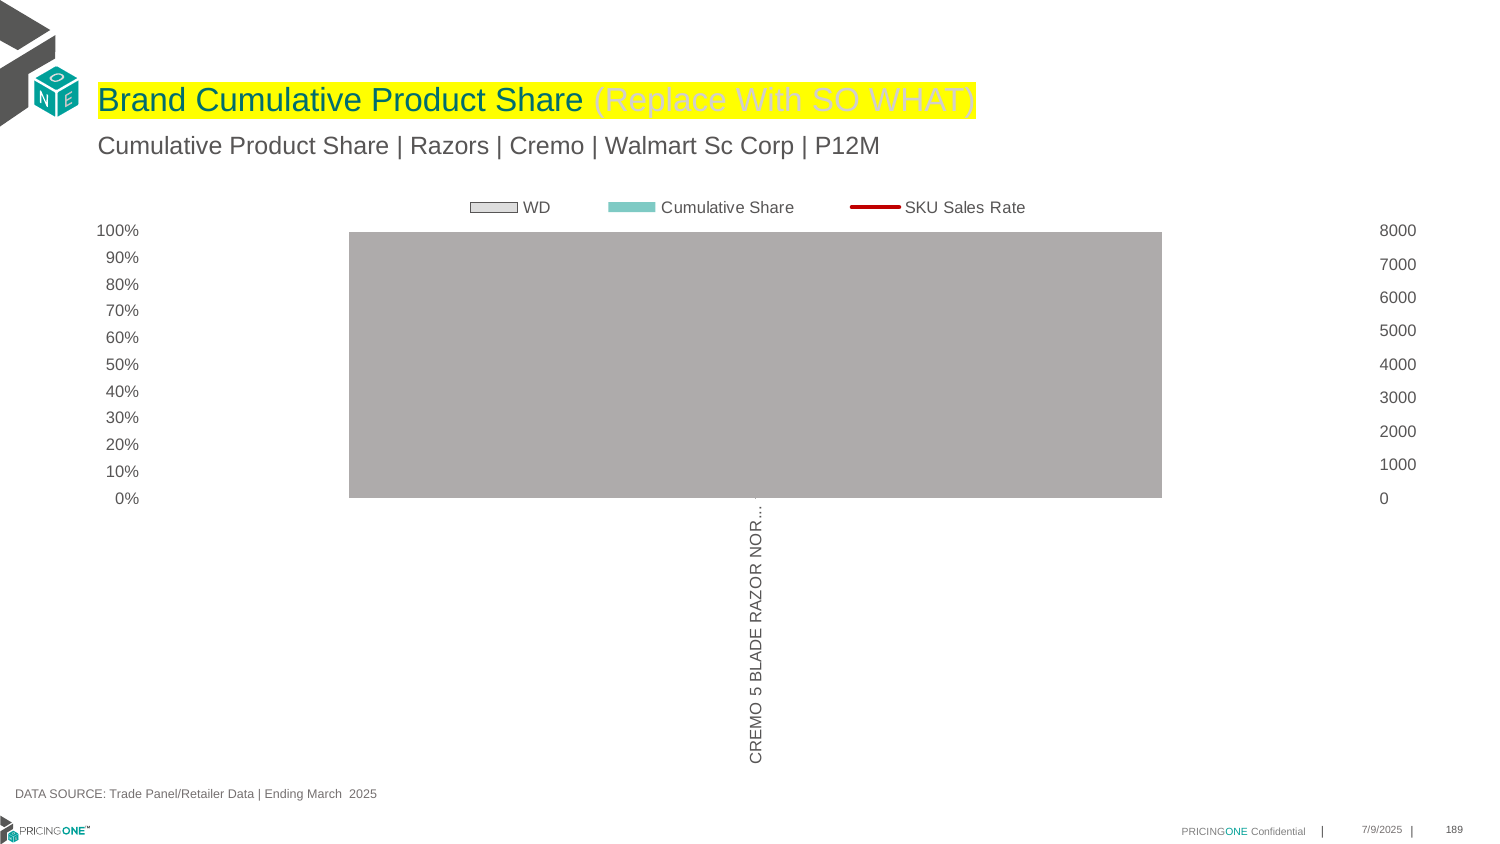

# Brand Cumulative Product Share (Replace With SO WHAT)
Cumulative Product Share | Razors | Cremo | Walmart Sc Corp | P12M

### Chart

| Category | WD | Cumulative Share | SKU Sales Rate |
|---|---|---|---|
| CREMO 5 BLADE RAZOR NORMAL 2CT | 0.13 | 0.995130390943673 | 6680.846153846154 |
DATA SOURCE: Trade Panel/Retailer Data | Ending March  2025

7/9/2025
189